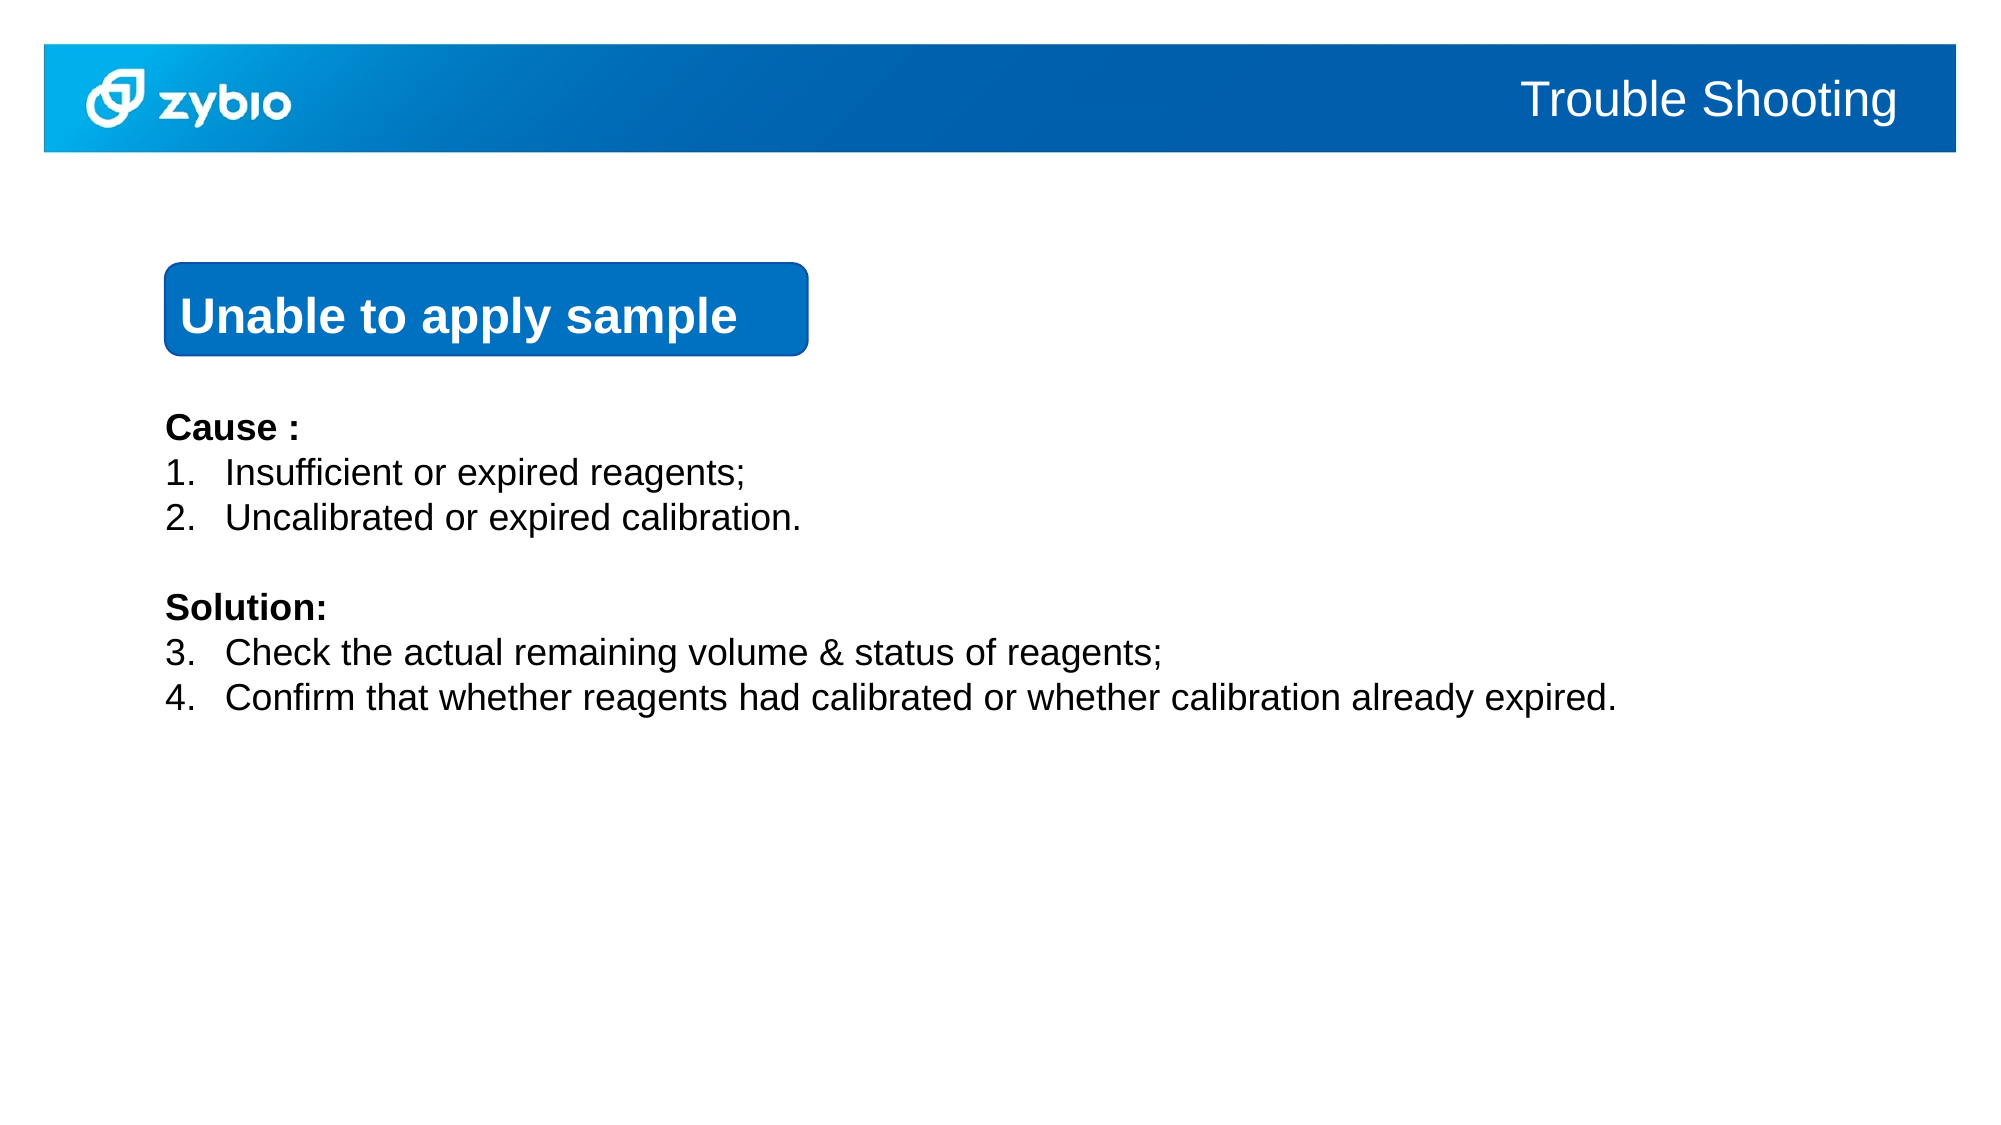

Trouble Shooting

Unable to apply sample test
Cause :
Insufficient or expired reagents;
Uncalibrated or expired calibration.

Solution:
Check the actual remaining volume & status of reagents;
Confirm that whether reagents had calibrated or whether calibration already expired.